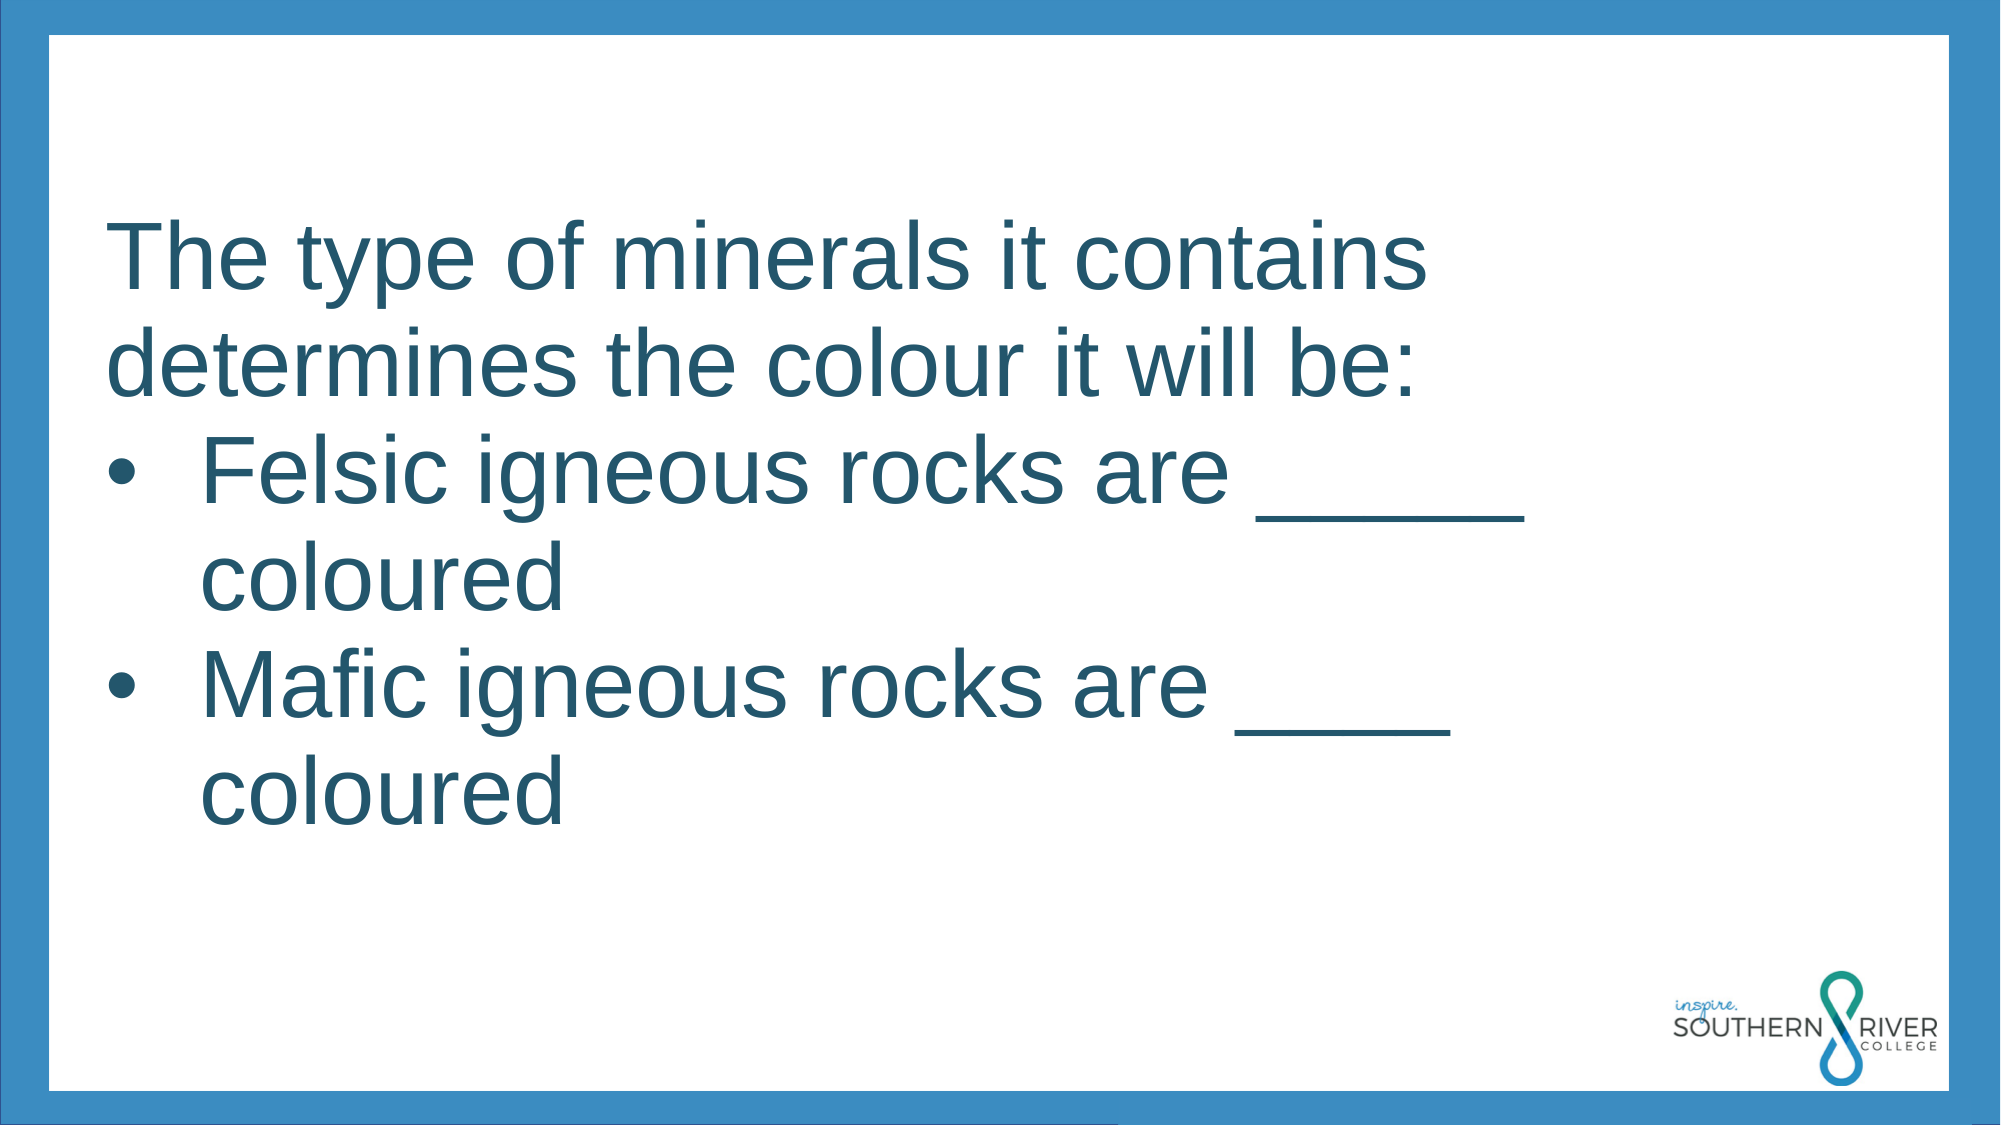

The type of minerals it contains determines the colour it will be:
Felsic igneous rocks are _____ coloured
Mafic igneous rocks are ____ coloured